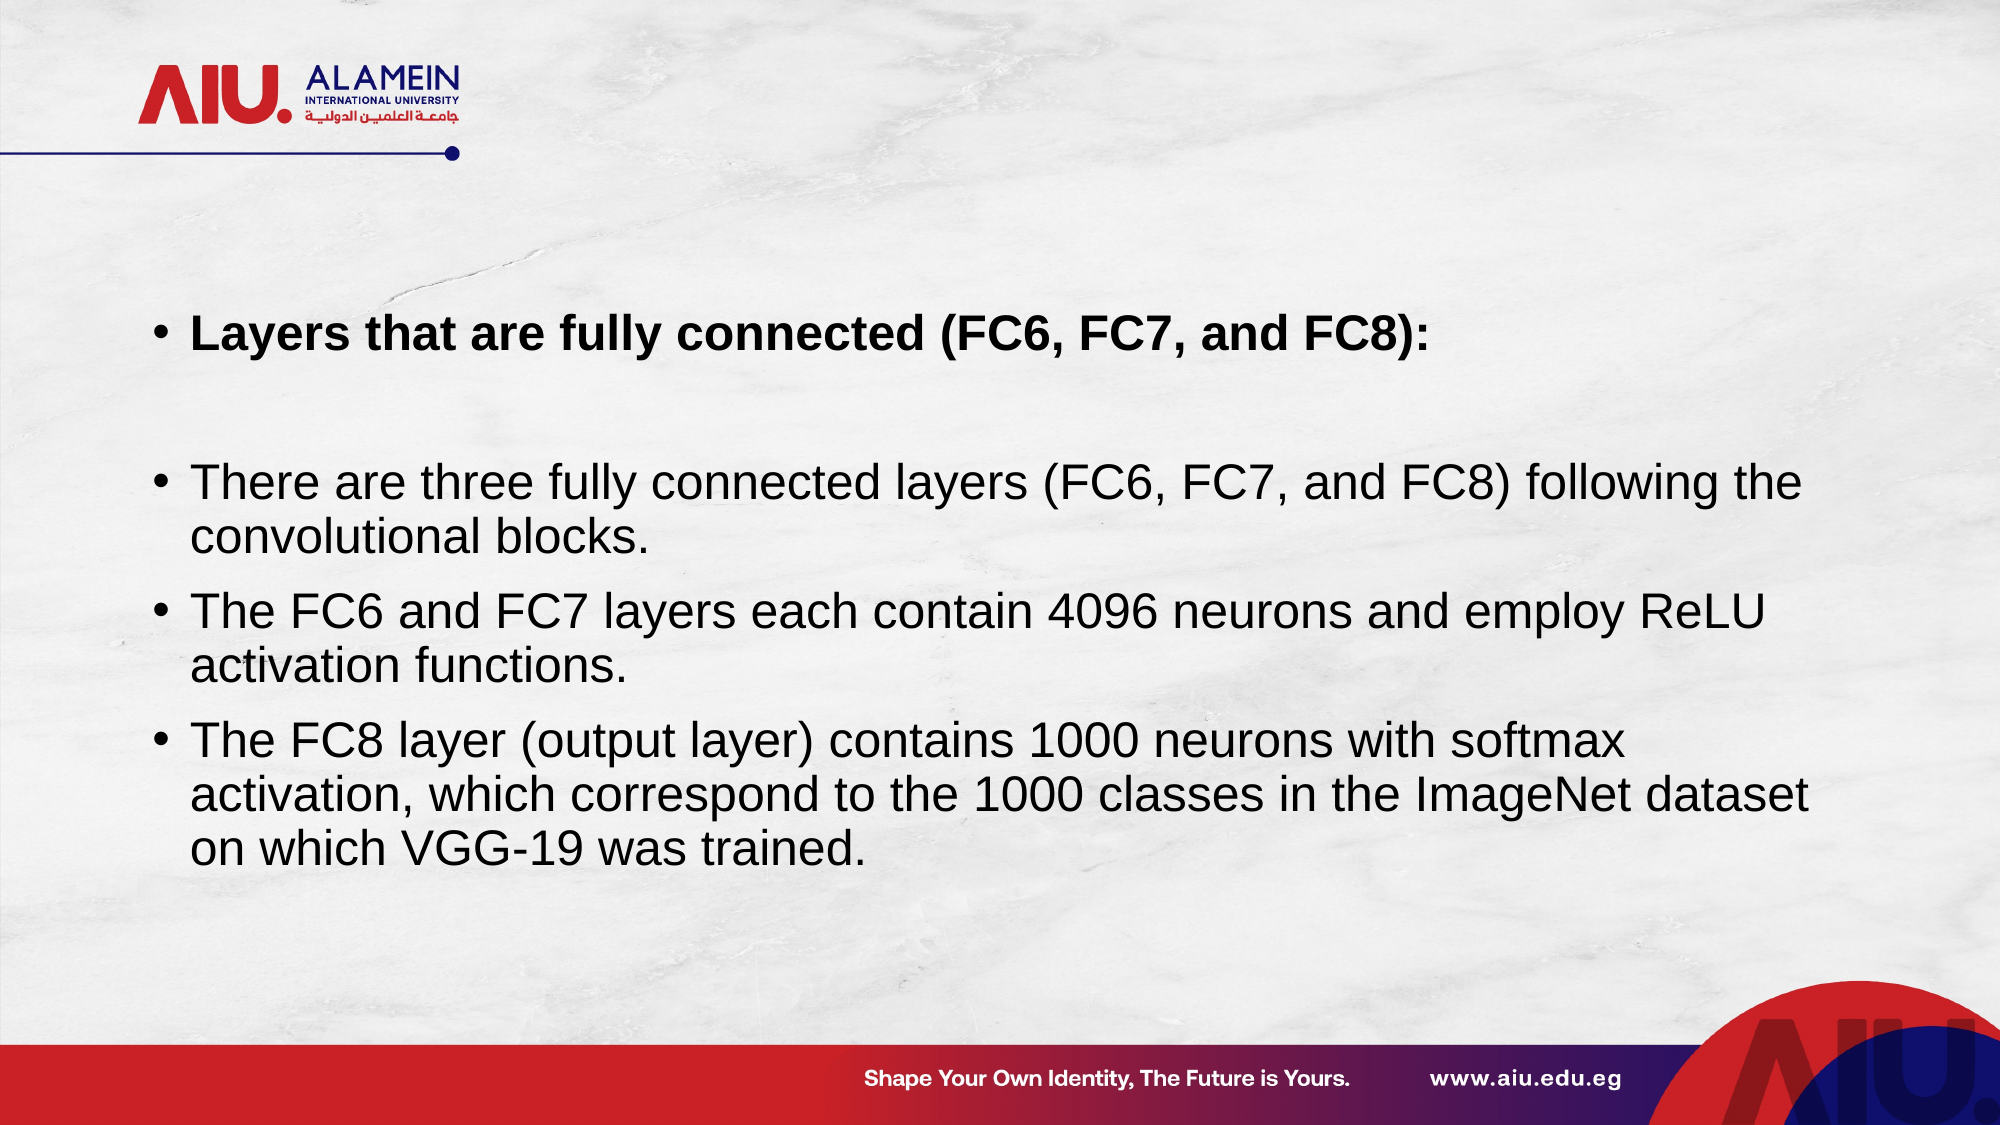

#
Layers that are fully connected (FC6, FC7, and FC8):

There are three fully connected layers (FC6, FC7, and FC8) following the convolutional blocks.
The FC6 and FC7 layers each contain 4096 neurons and employ ReLU activation functions.
The FC8 layer (output layer) contains 1000 neurons with softmax activation, which correspond to the 1000 classes in the ImageNet dataset on which VGG-19 was trained.